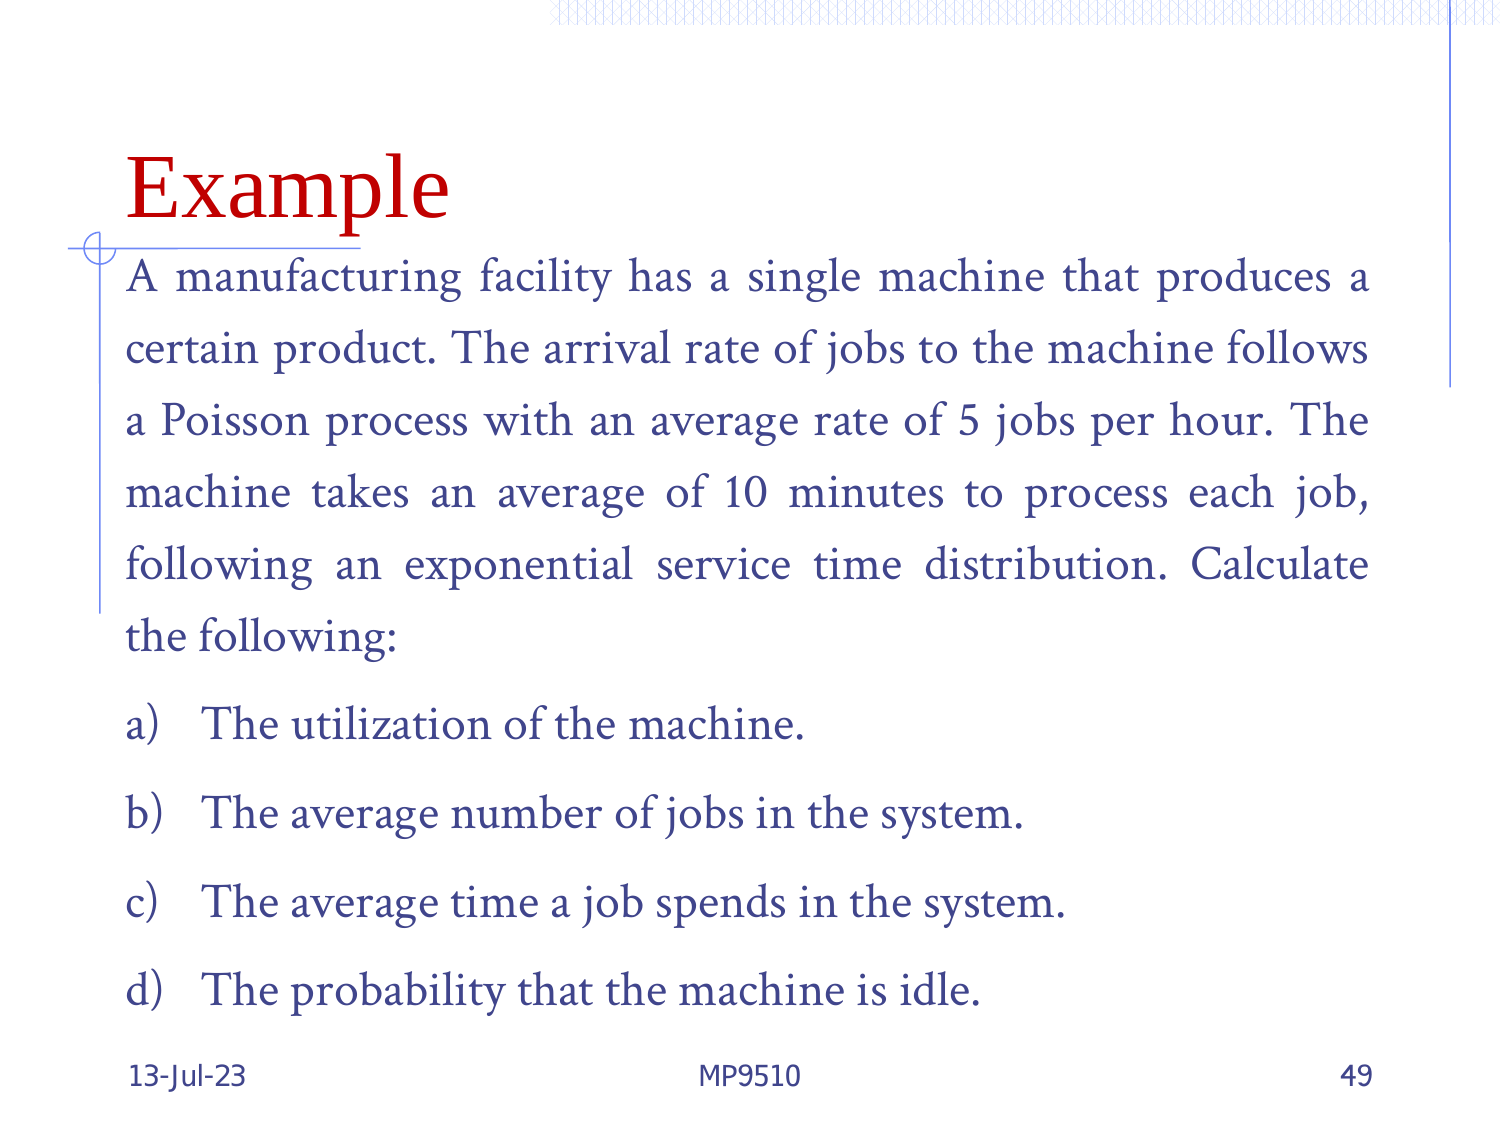

Example
A manufacturing facility has a single machine that produces a certain product. The arrival rate of jobs to the machine follows a Poisson process with an average rate of 5 jobs per hour. The machine takes an average of 10 minutes to process each job, following an exponential service time distribution. Calculate the following:
The utilization of the machine.
The average number of jobs in the system.
The average time a job spends in the system.
The probability that the machine is idle.
13-Jul-23
MP9510
49